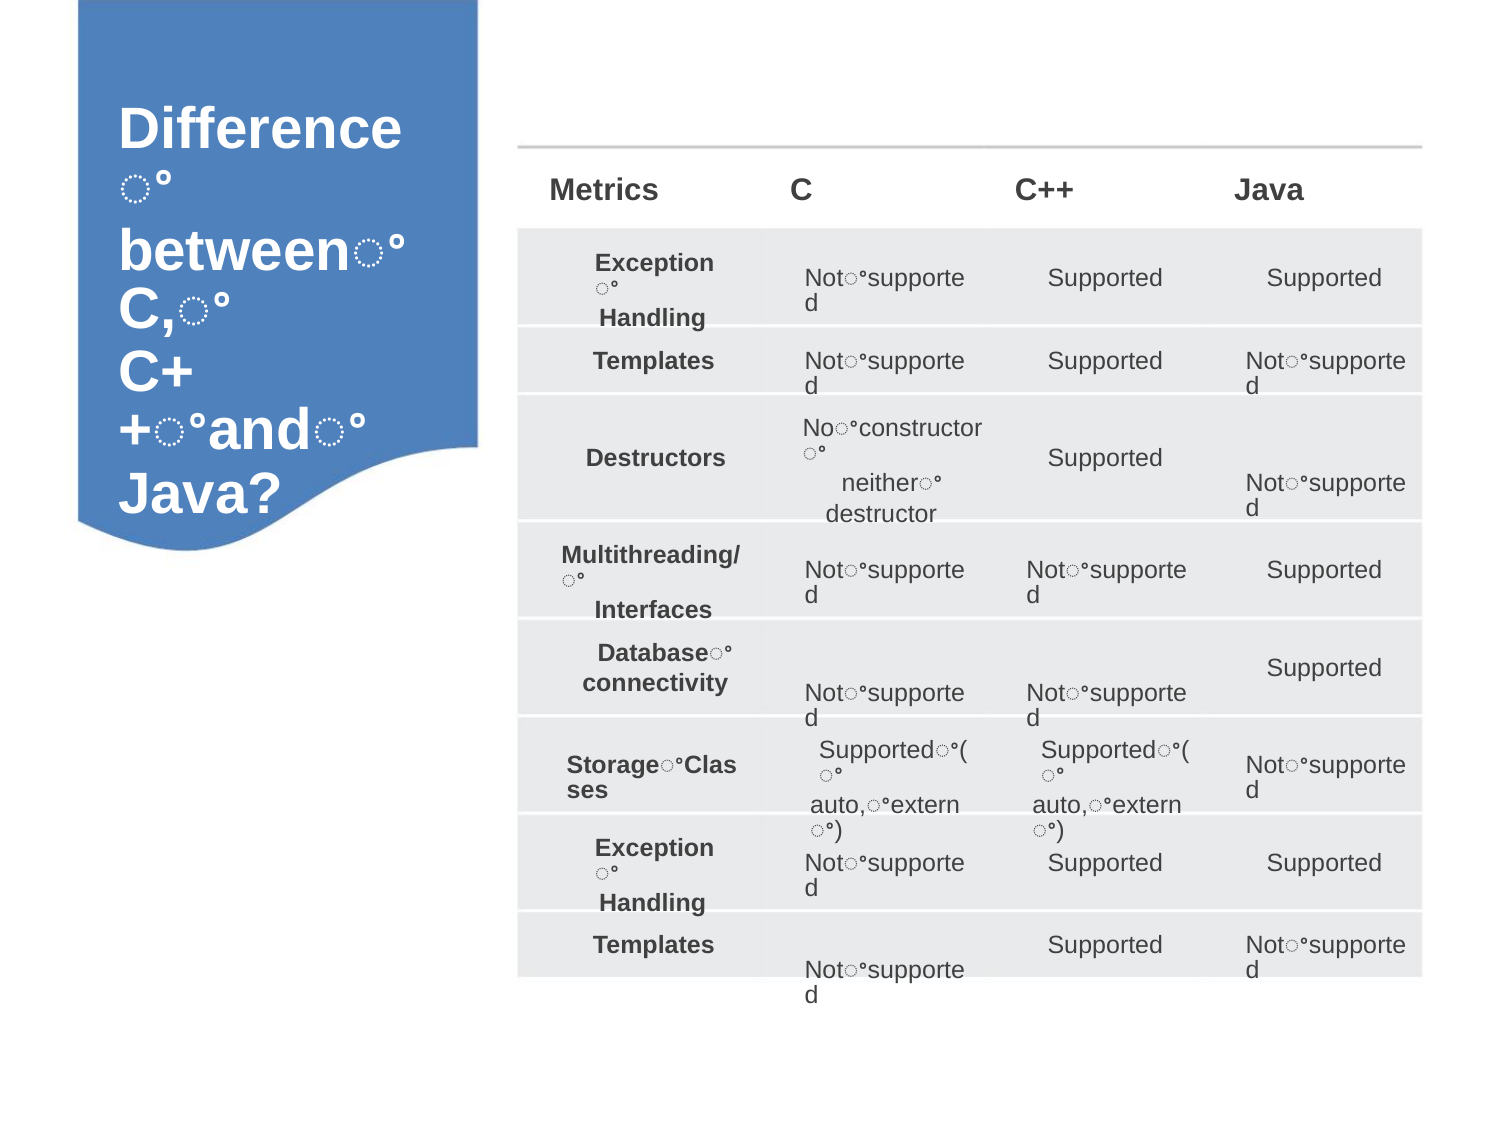

Differenceꢀ
betweenꢀC,ꢀ
C++ꢀandꢀ
Java?
Metrics
C
C++
Java
Exceptionꢀ
Handling
Notꢀsupported
Supported
Supported
Templates
Notꢀsupported
Supported
Supported
Notꢀsupported
Notꢀsupported
Noꢀconstructorꢀ
neitherꢀ
destructor
Destructors
Multithreading/ꢀ
Interfaces
Notꢀsupported
Notꢀsupported
Notꢀsupported
Notꢀsupported
Supported
Supported
Databaseꢀ
connectivity
Supportedꢀ(ꢀ
auto,ꢀexternꢀ)
Supportedꢀ(ꢀ
auto,ꢀexternꢀ)
StorageꢀClasses
Notꢀsupported
Exceptionꢀ
Handling
Notꢀsupported
Notꢀsupported
Supported
Supported
Supported
Templates
Notꢀsupported